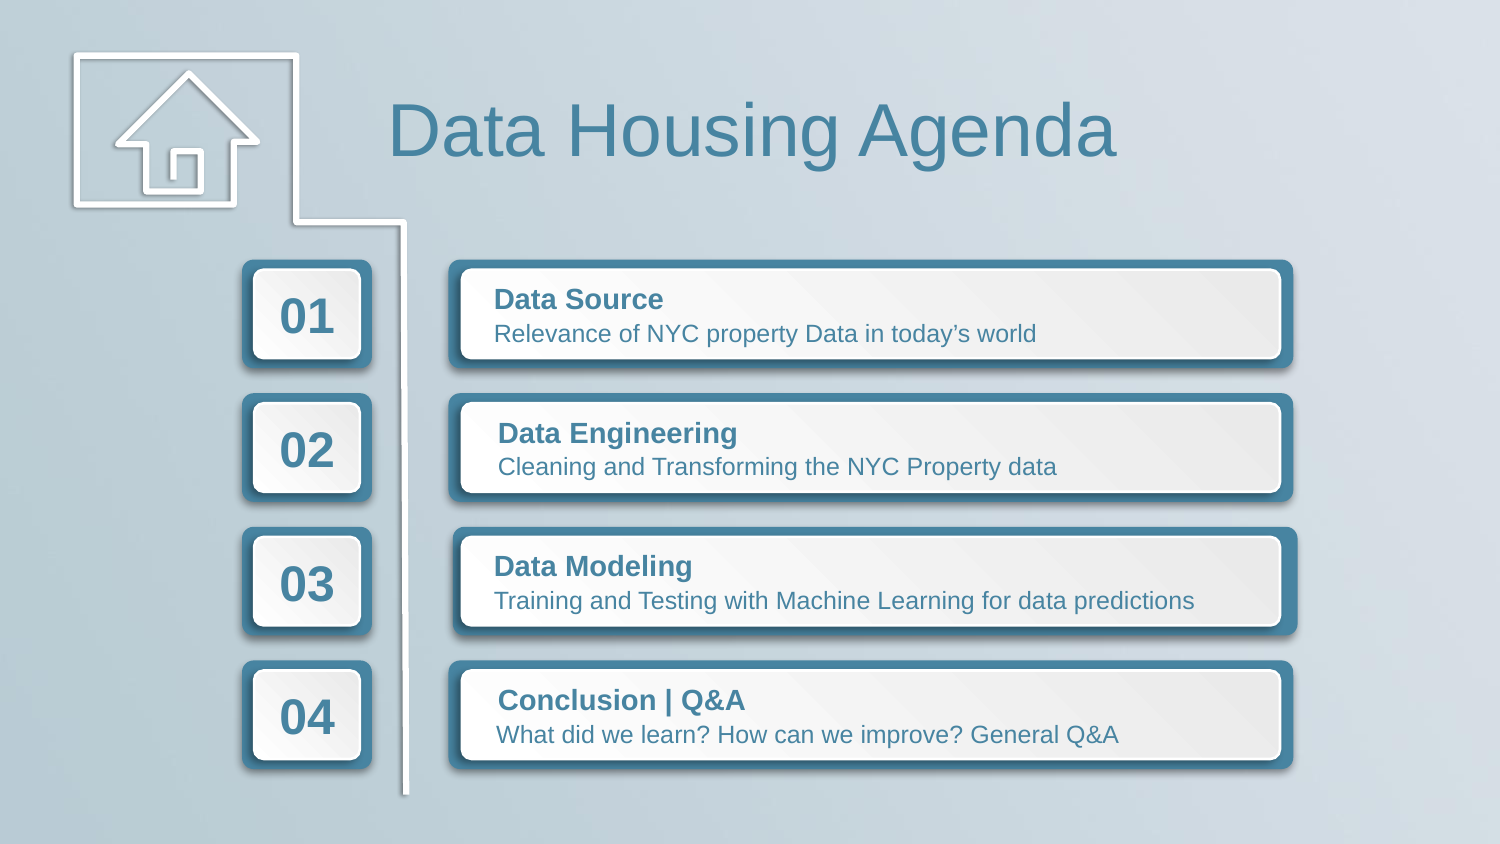

Data Housing Agenda

Data Source
Relevance of NYC property Data in today’s world
01

Data Engineering
Cleaning and Transforming the NYC Property data
02

Data Modeling
Training and Testing with Machine Learning for data predictions
03

Conclusion | Q&A

04
What did we learn? How can we improve? General Q&A